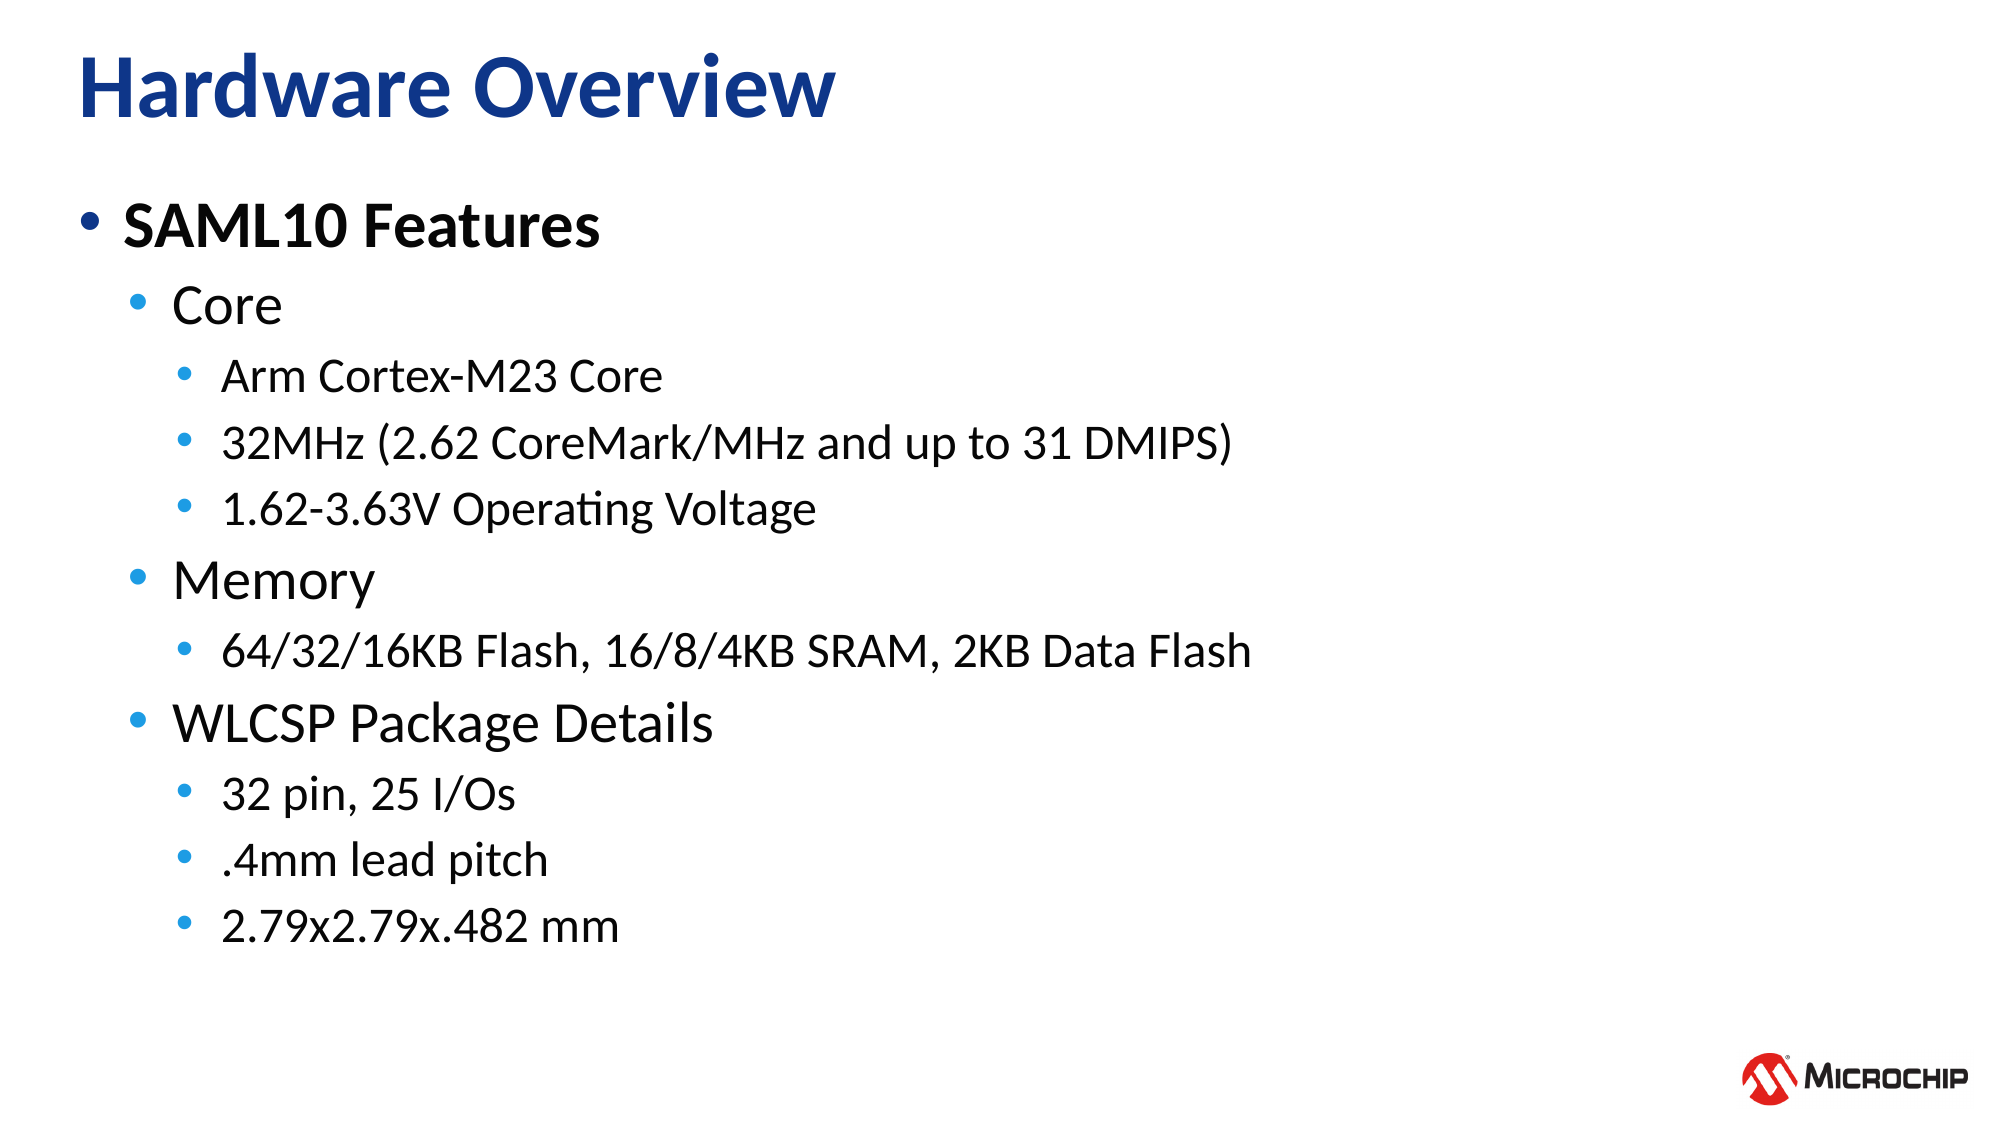

# Hardware Overview
SAML10 Features
Core
Arm Cortex-M23 Core
32MHz (2.62 CoreMark/MHz and up to 31 DMIPS)
1.62-3.63V Operating Voltage
Memory
64/32/16KB Flash, 16/8/4KB SRAM, 2KB Data Flash
WLCSP Package Details
32 pin, 25 I/Os
.4mm lead pitch
2.79x2.79x.482 mm